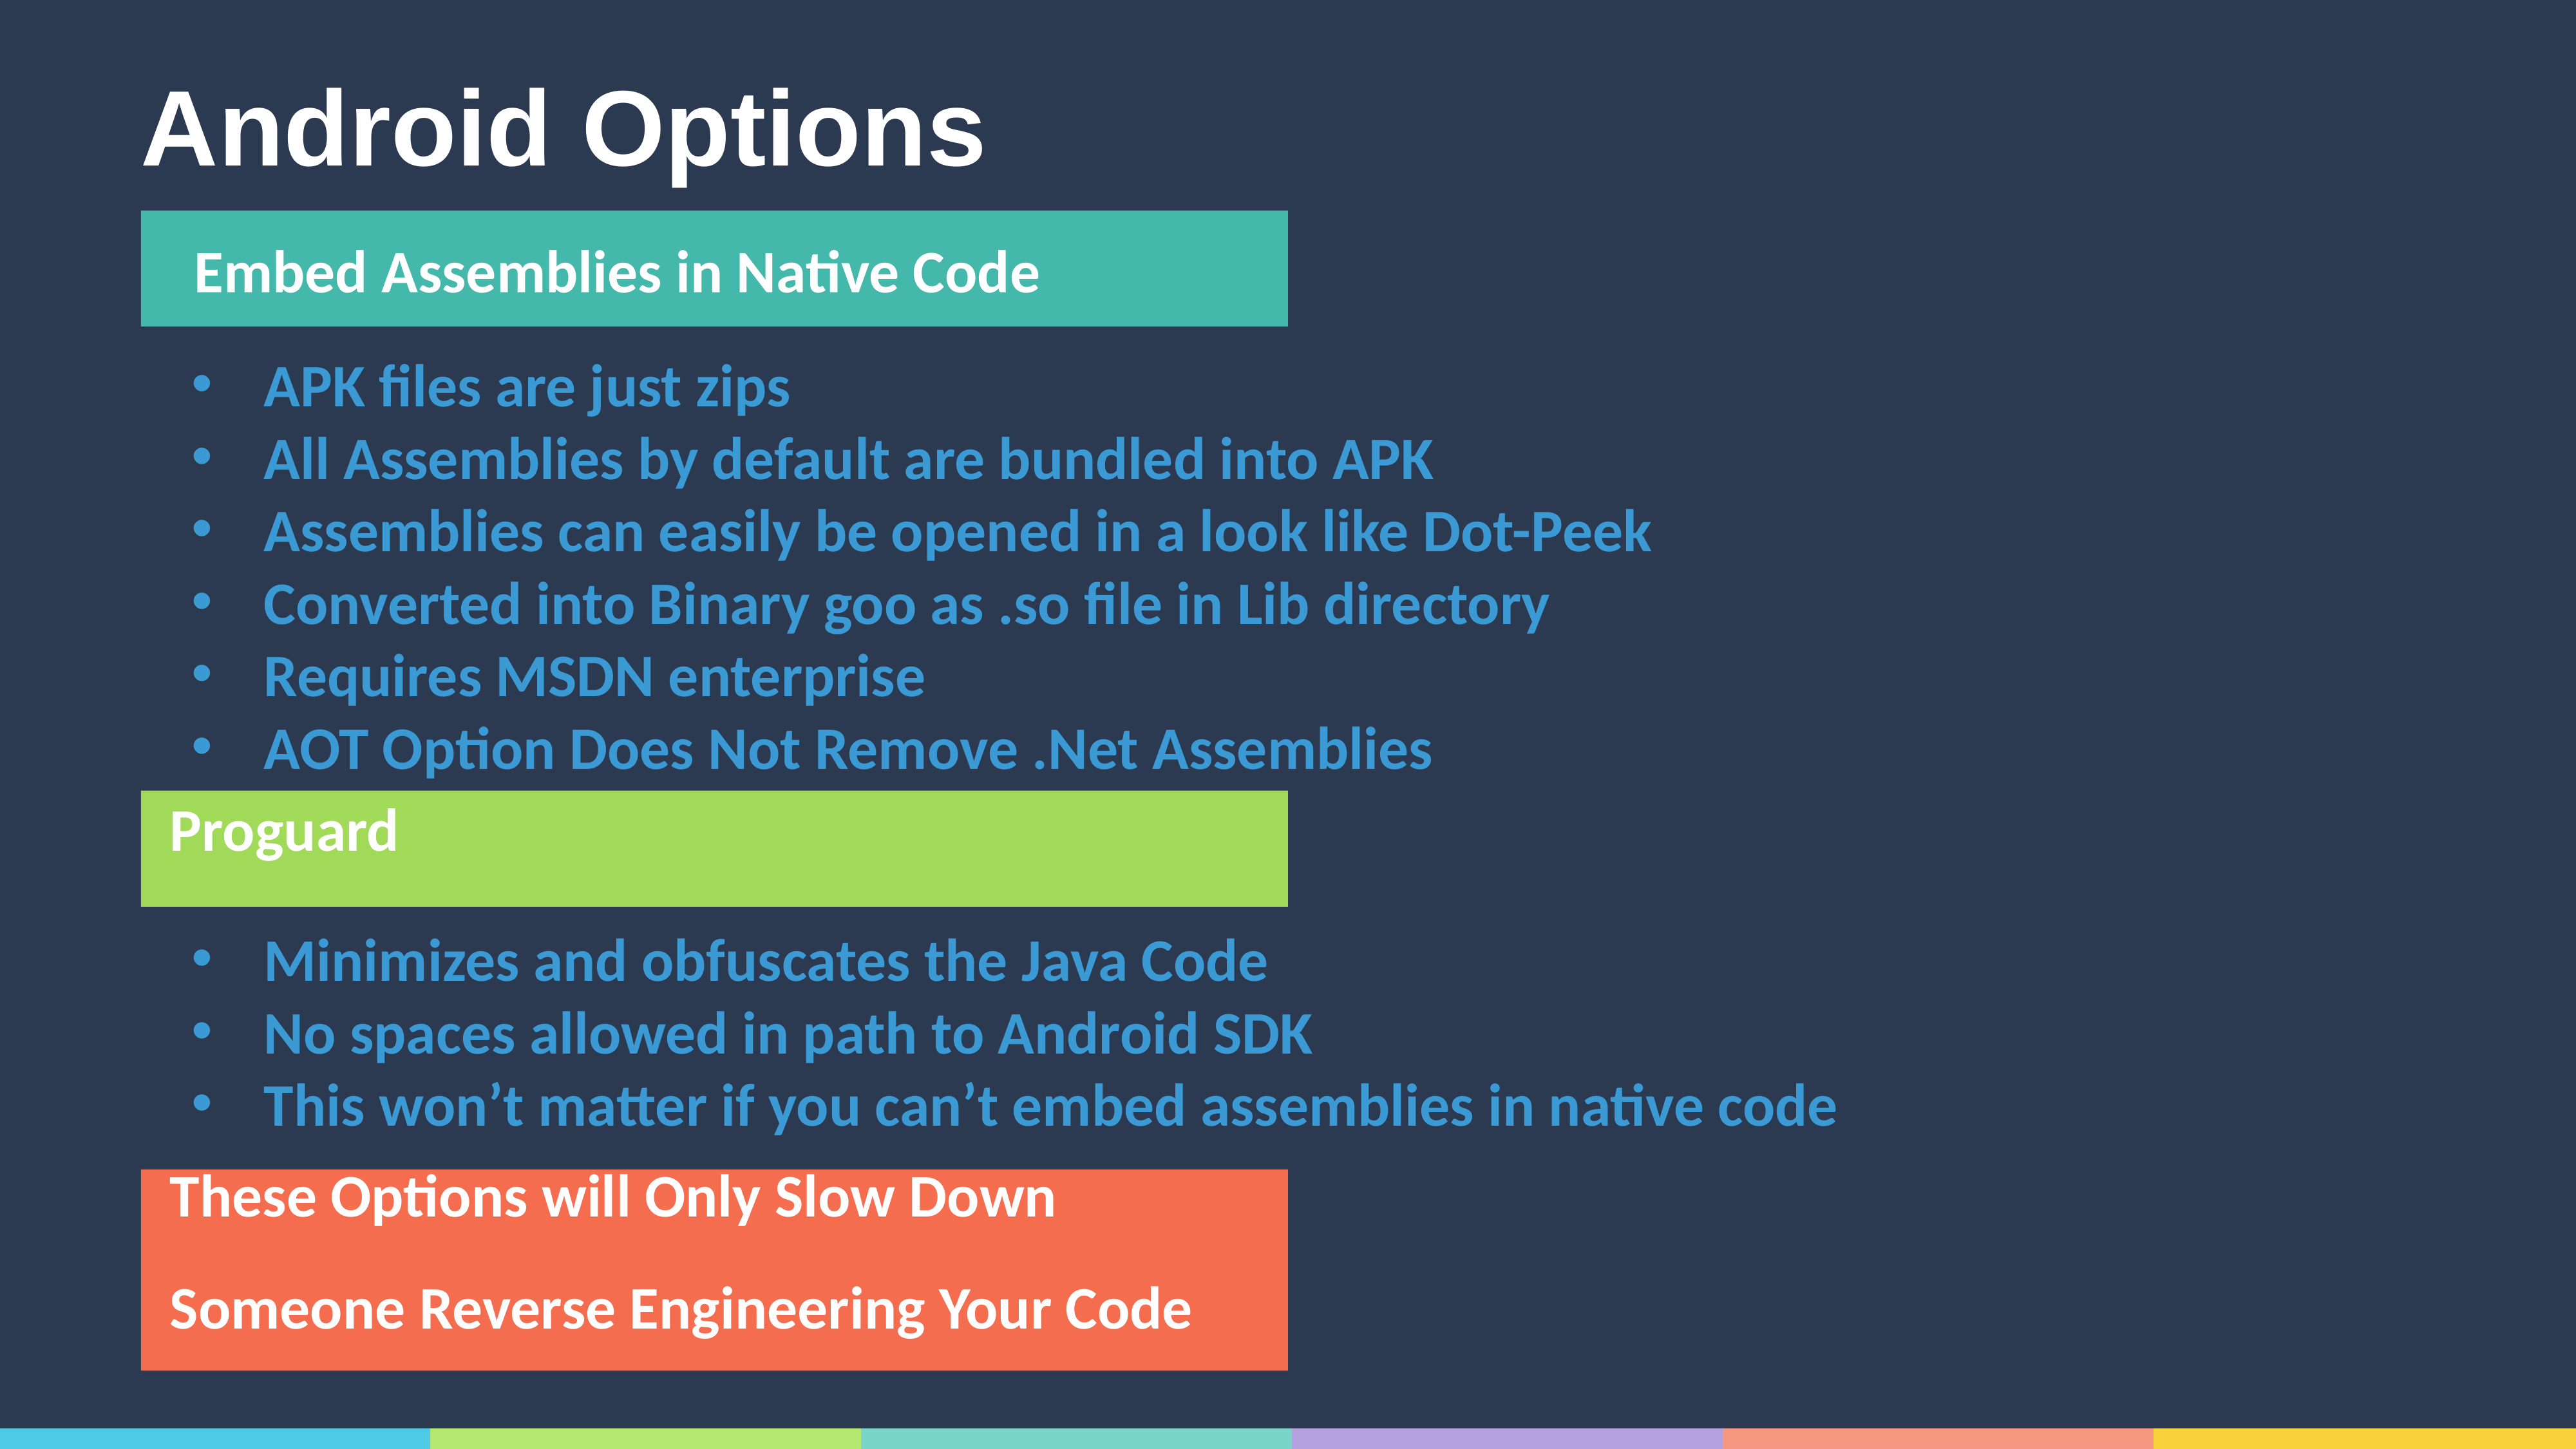

# Android Options
Embed Assemblies in Native Code
APK files are just zips
All Assemblies by default are bundled into APK
Assemblies can easily be opened in a look like Dot-Peek
Converted into Binary goo as .so file in Lib directory
Requires MSDN enterprise
AOT Option Does Not Remove .Net Assemblies
Proguard
Minimizes and obfuscates the Java Code
No spaces allowed in path to Android SDK
This won’t matter if you can’t embed assemblies in native code

These Options will Only Slow Down
Someone Reverse Engineering Your Code